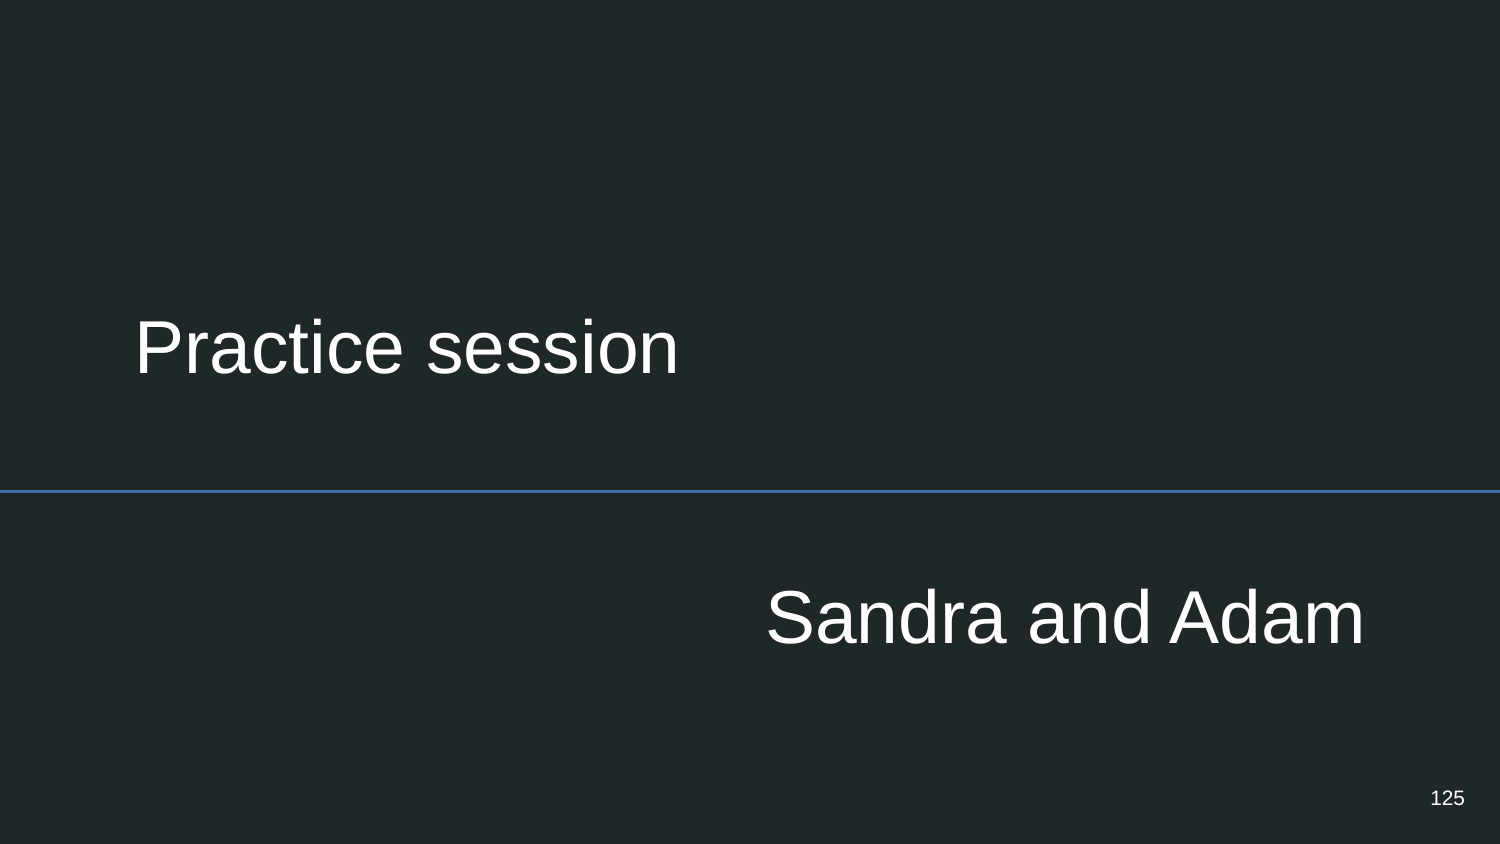

# Practice session

Sandra and Adam
125